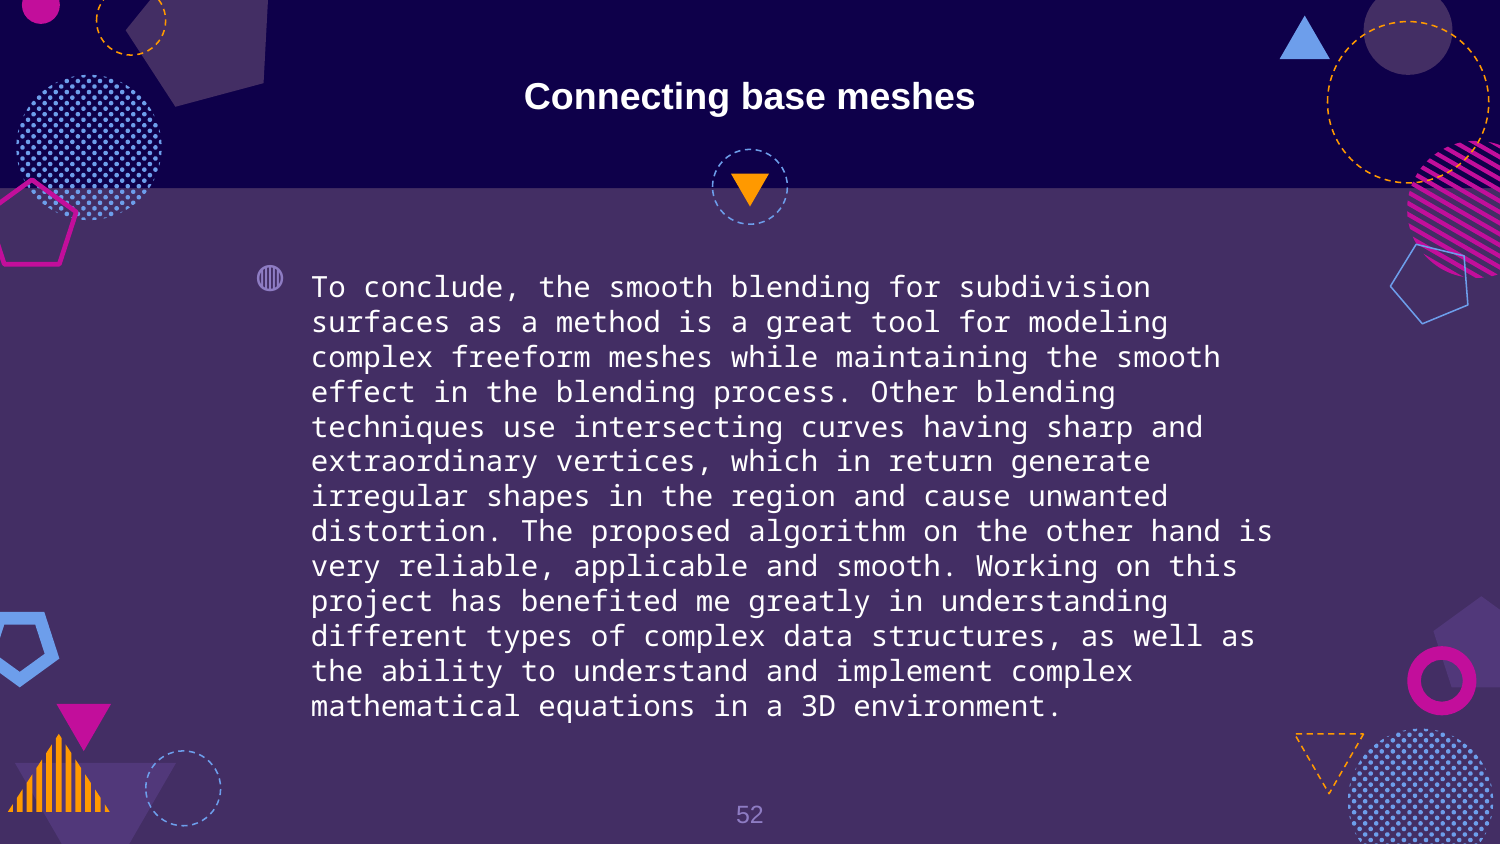

# Connecting base meshes
To conclude, the smooth blending for subdivision surfaces as a method is a great tool for modeling complex freeform meshes while maintaining the smooth effect in the blending process. Other blending techniques use intersecting curves having sharp and extraordinary vertices, which in return generate irregular shapes in the region and cause unwanted distortion. The proposed algorithm on the other hand is very reliable, applicable and smooth. Working on this project has benefited me greatly in understanding different types of complex data structures, as well as the ability to understand and implement complex mathematical equations in a 3D environment.

52